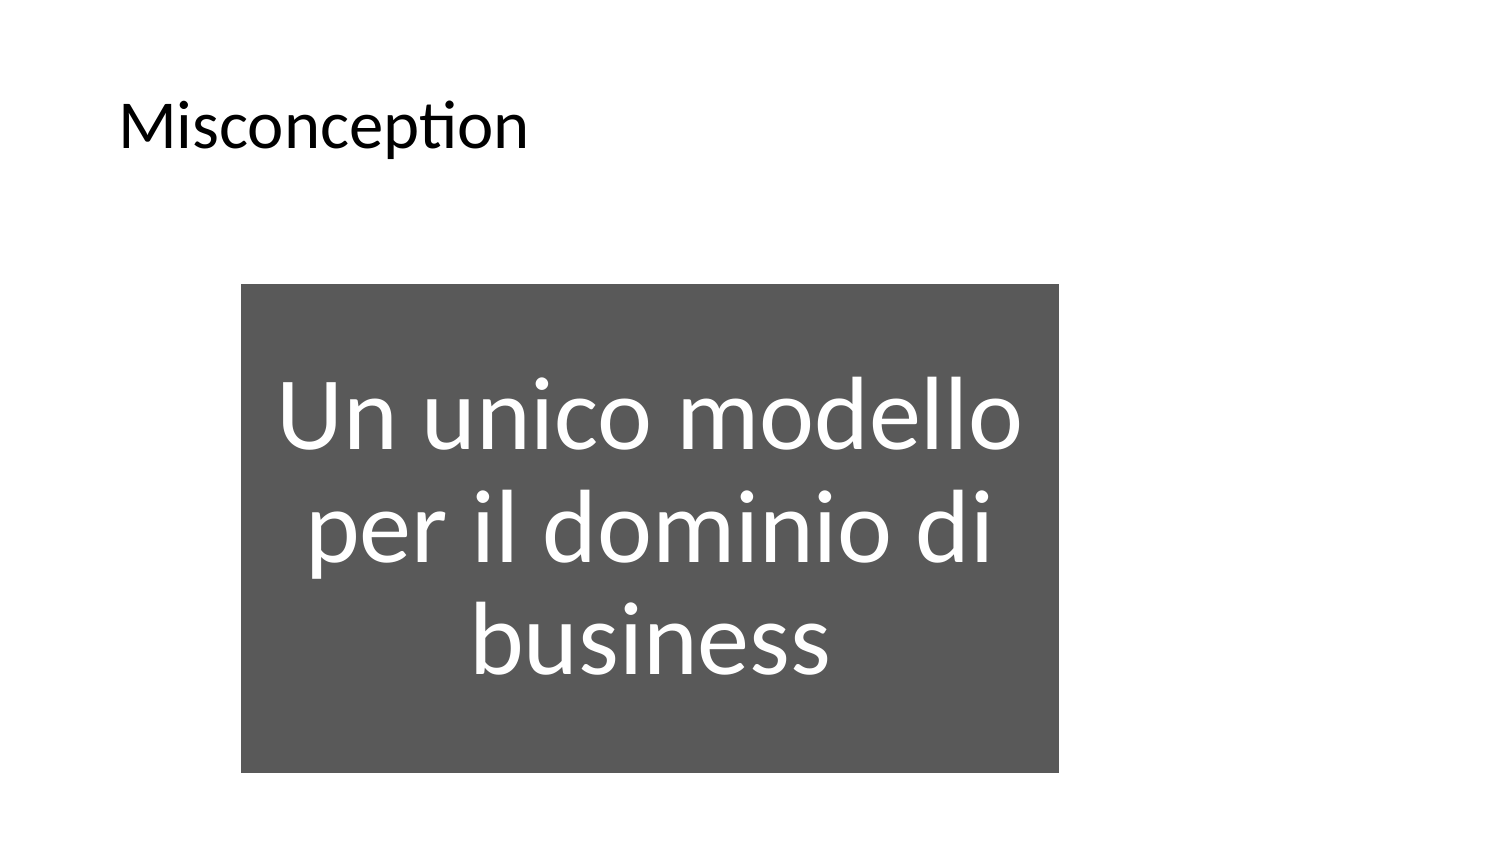

# Misconception
Un unico modello per il dominio di business